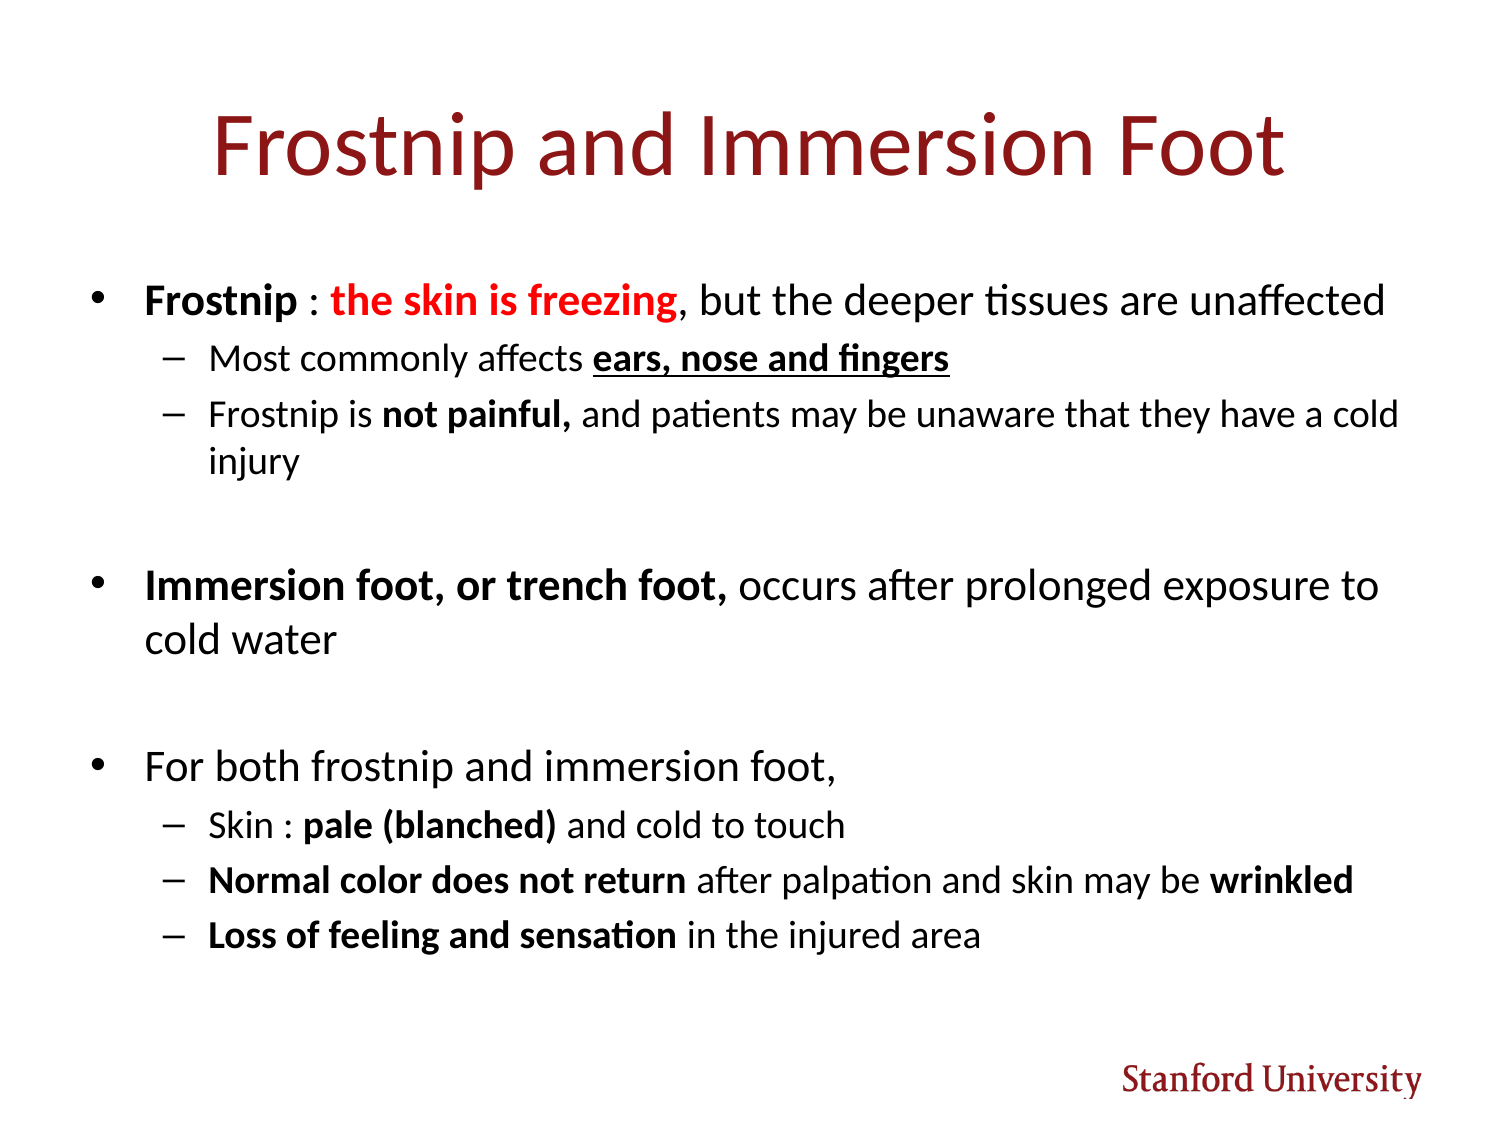

# Frostnip and Immersion Foot
Frostnip : the skin is freezing, but the deeper tissues are unaffected
Most commonly affects ears, nose and fingers
Frostnip is not painful, and patients may be unaware that they have a cold injury

Immersion foot, or trench foot, occurs after prolonged exposure to cold water

For both frostnip and immersion foot,
Skin : pale (blanched) and cold to touch
Normal color does not return after palpation and skin may be wrinkled
Loss of feeling and sensation in the injured area